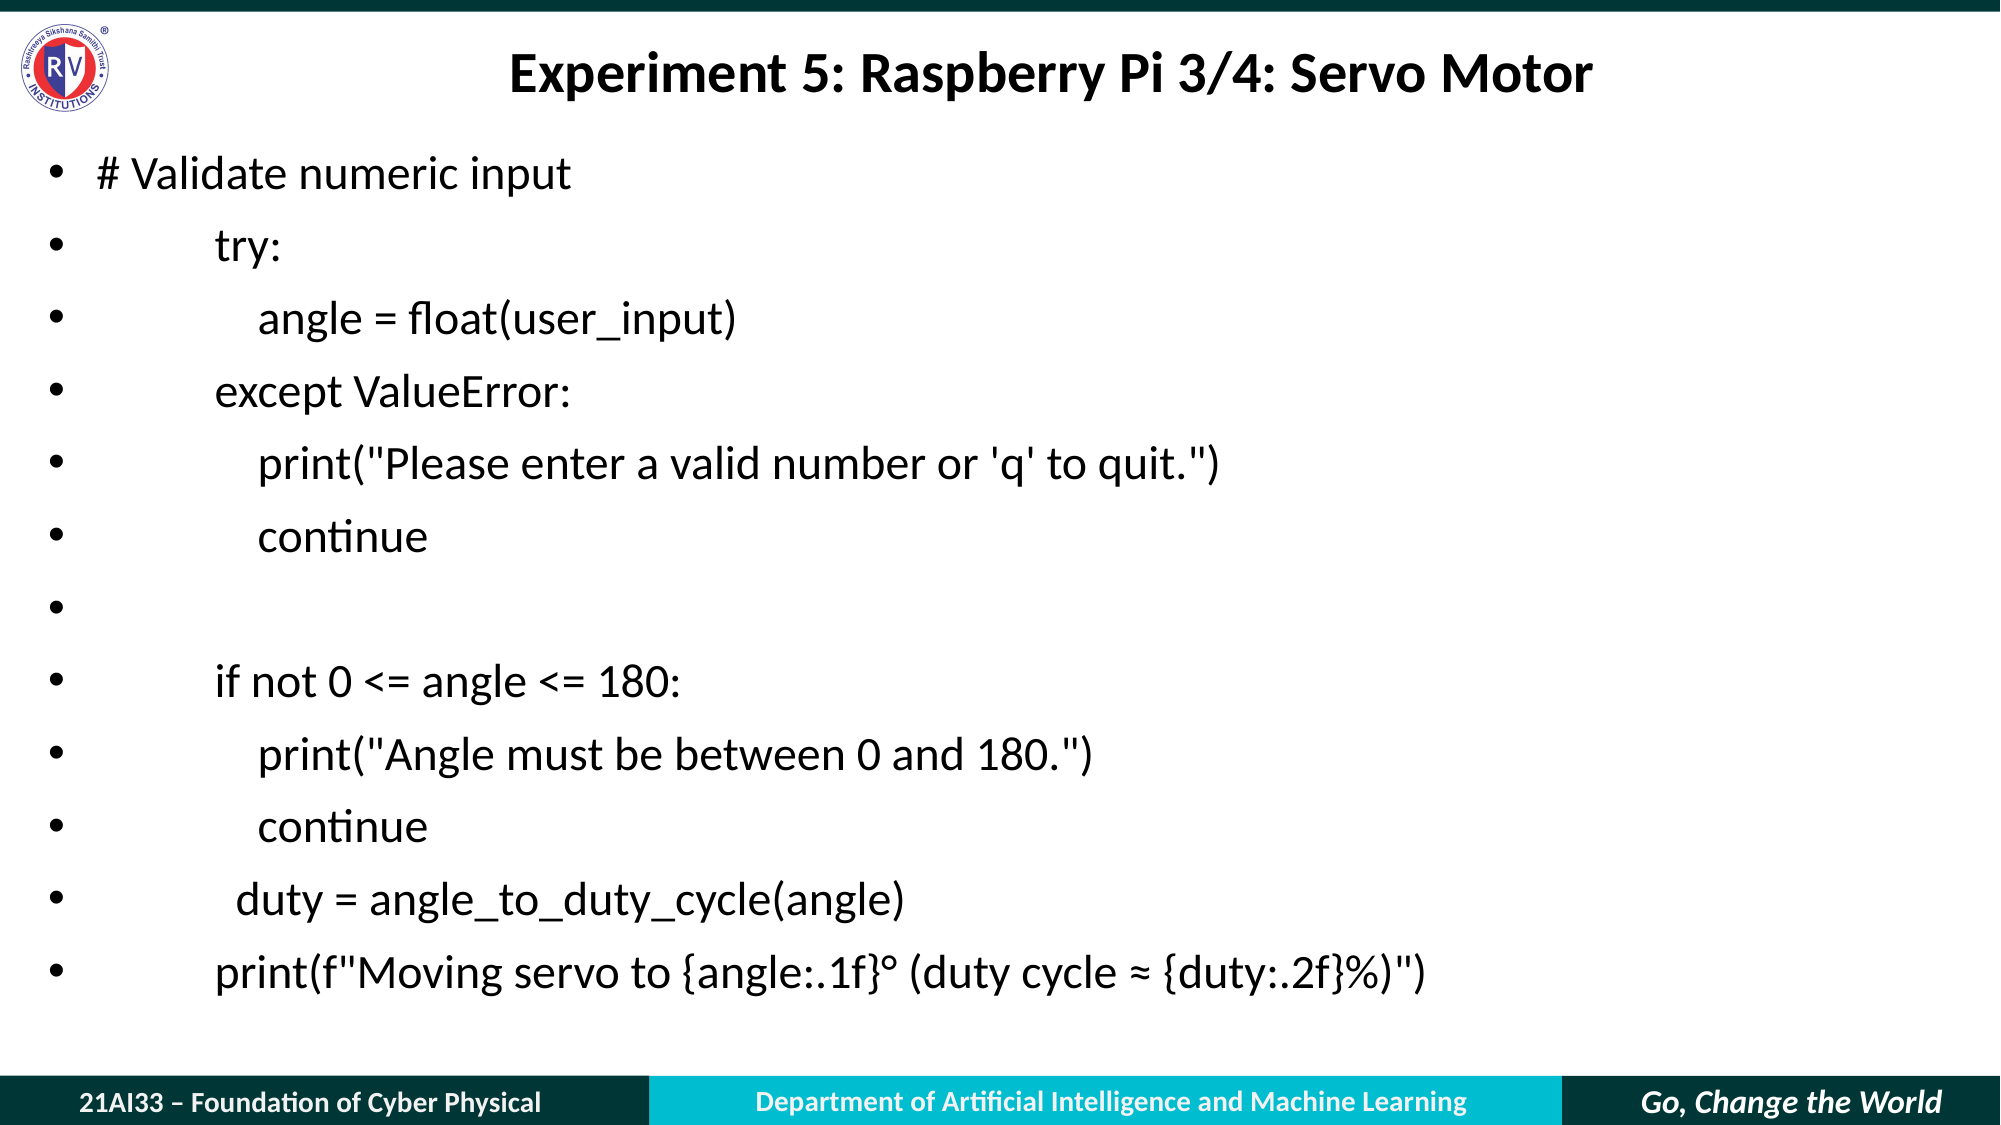

# Experiment 5: Raspberry Pi 3/4: Servo Motor
 # Validate numeric input
            try:
                angle = float(user_input)
            except ValueError:
                print("Please enter a valid number or 'q' to quit.")
                continue

            if not 0 <= angle <= 180:
                print("Angle must be between 0 and 180.")
                continue
 	duty = angle_to_duty_cycle(angle)
            print(f"Moving servo to {angle:.1f}° (duty cycle ≈ {duty:.2f}%)")